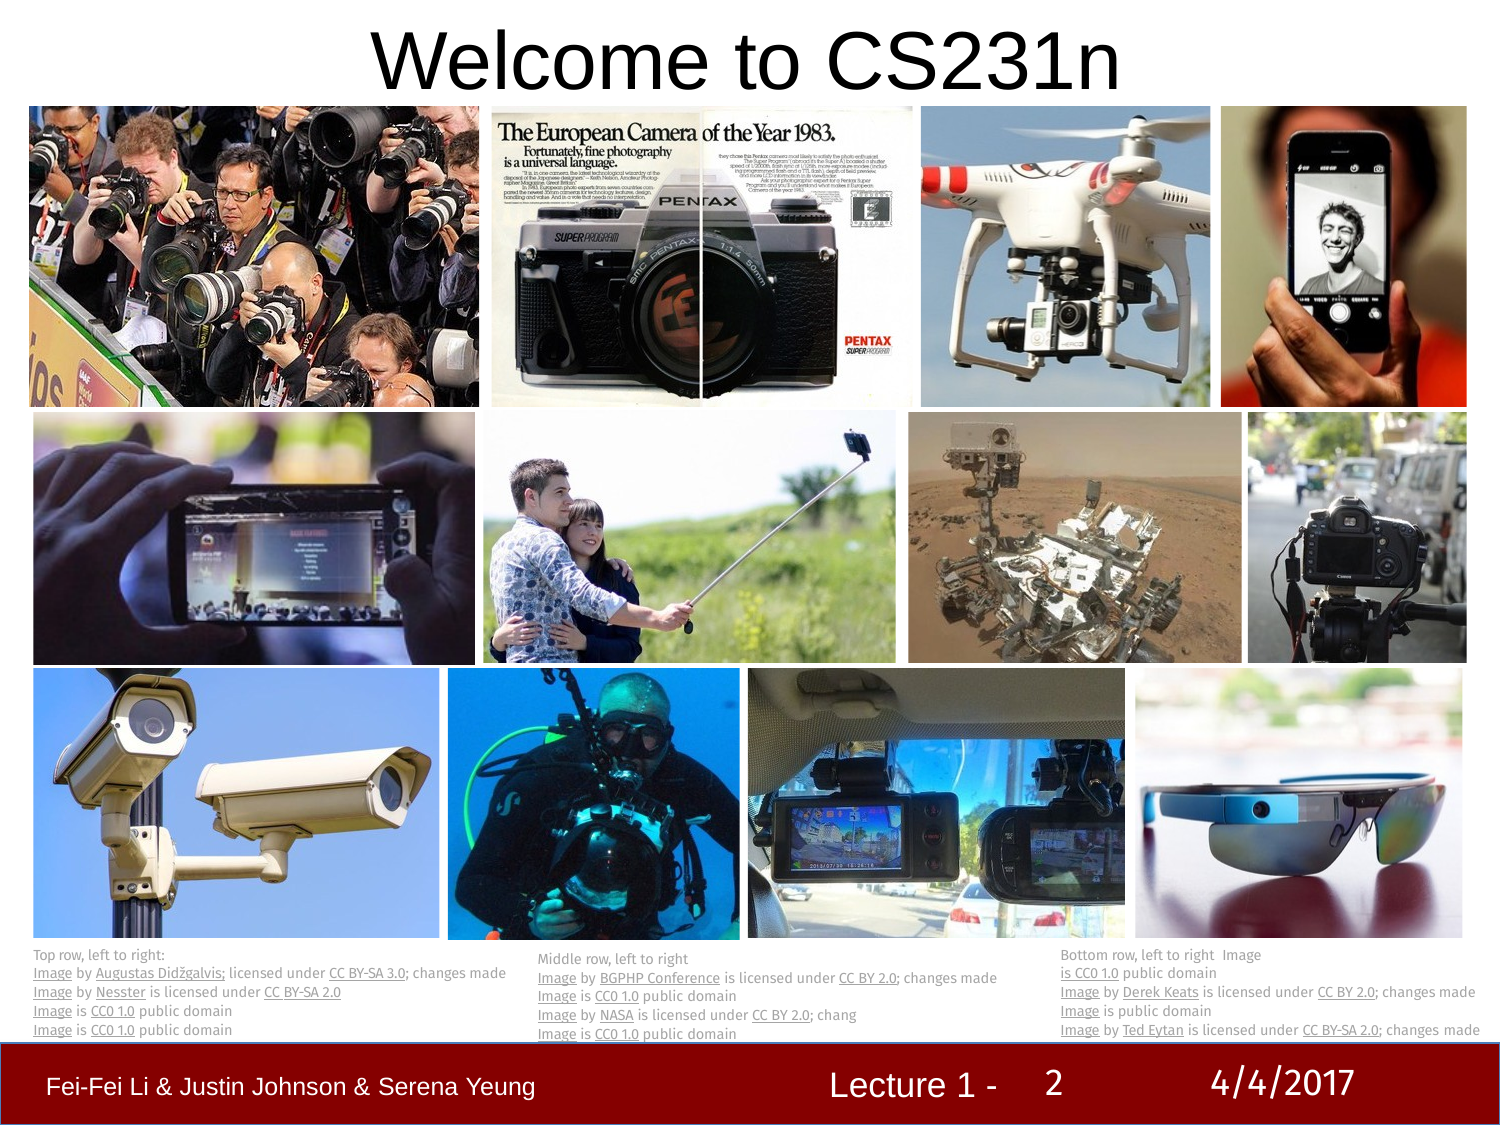

# Welcome to CS231n

Top row, left to right:
Image by Augustas Didžgalvis; licensed under CC BY-SA 3.0; changes made  Image by Nesster is licensed under CC BY-SA 2.0
Image is CC0 1.0 public domain  Image is CC0 1.0 public domain
Bottom row, left to right  Image is CC0 1.0 public domain
Image by Derek Keats is licensed under CC BY 2.0; changes made  Image is public domain
Image by Ted Eytan is licensed under CC BY-SA 2.0; changes made
Middle row, left to right
Image by BGPHP Conference is licensed under CC BY 2.0; changes made  Image is CC0 1.0 public domain
Image by NASA is licensed under CC BY 2.0; chang  Image is CC0 1.0 public domain

2
4/4/2017
Lecture 1 -
Fei-Fei Li & Justin Johnson & Serena Yeung